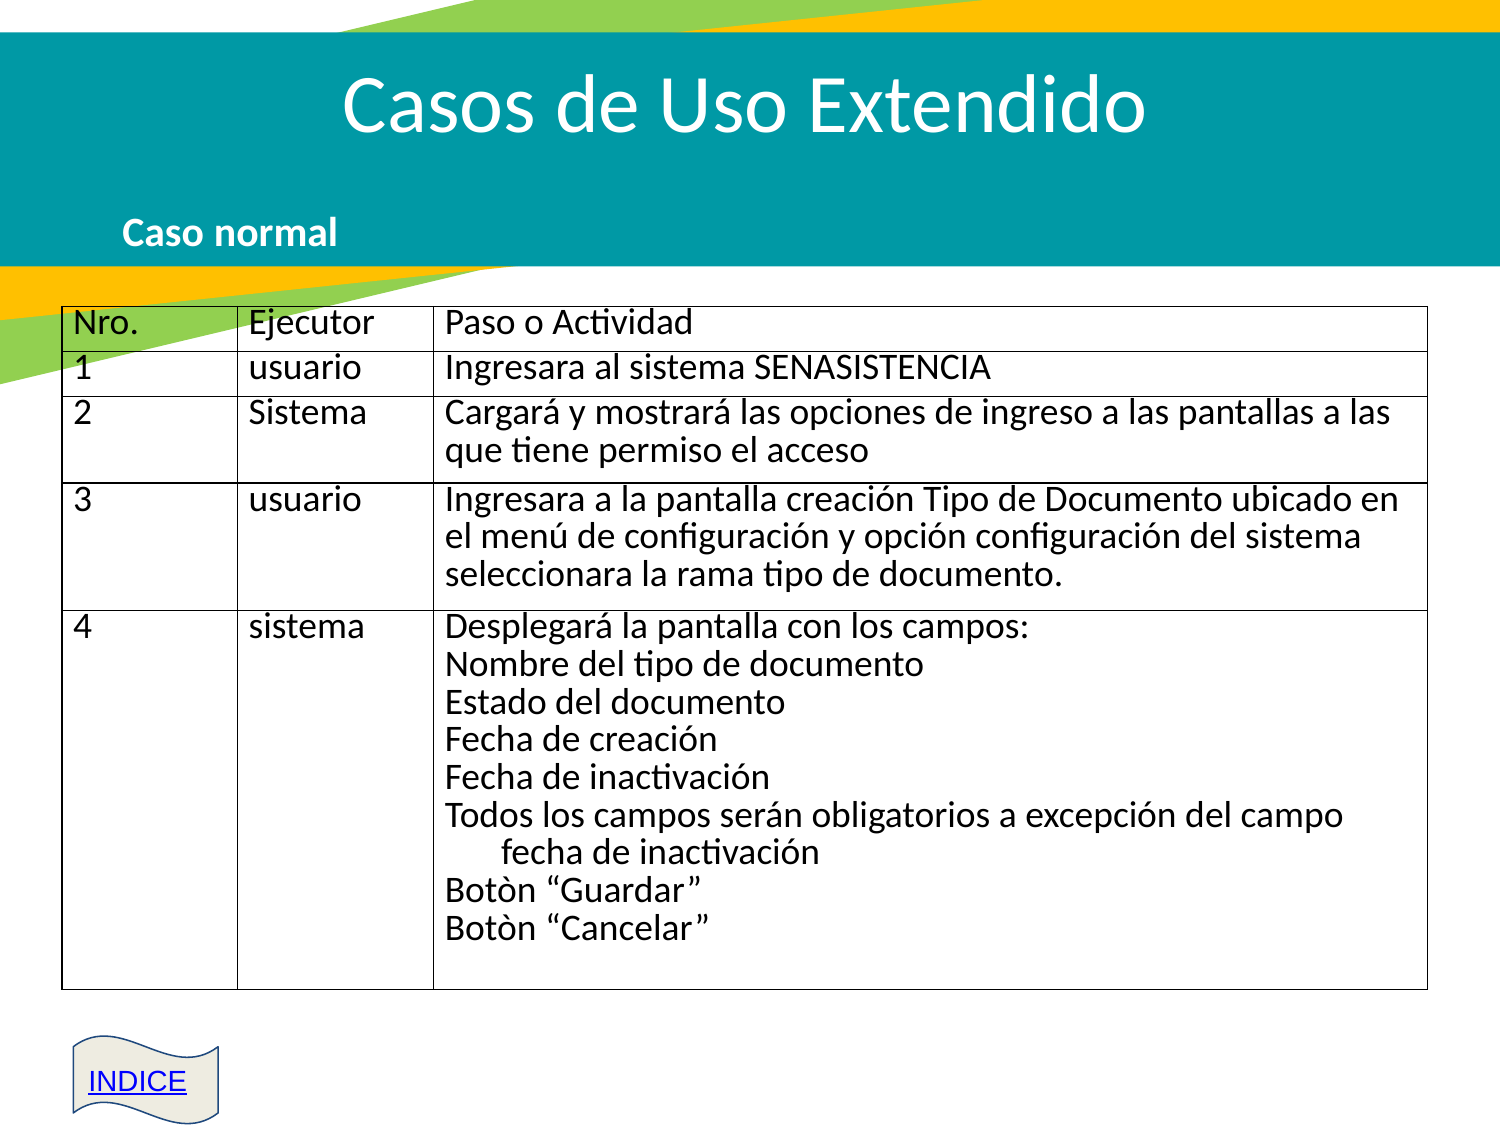

Casos de Uso Extendido​
Caso normal​
| Nro. | Ejecutor | Paso o Actividad |
| --- | --- | --- |
| 1 | usuario | Ingresara al sistema SENASISTENCIA |
| 2 | Sistema | Cargará y mostrará las opciones de ingreso a las pantallas a las que tiene permiso el acceso |
| 3 | usuario | Ingresara a la pantalla creación Tipo de Documento ubicado en el menú de configuración y opción configuración del sistema seleccionara la rama tipo de documento. |
| 4 | sistema | Desplegará la pantalla con los campos: Nombre del tipo de documento Estado del documento Fecha de creación Fecha de inactivación Todos los campos serán obligatorios a excepción del campo fecha de inactivación Botòn “Guardar” Botòn “Cancelar” |
INDICE